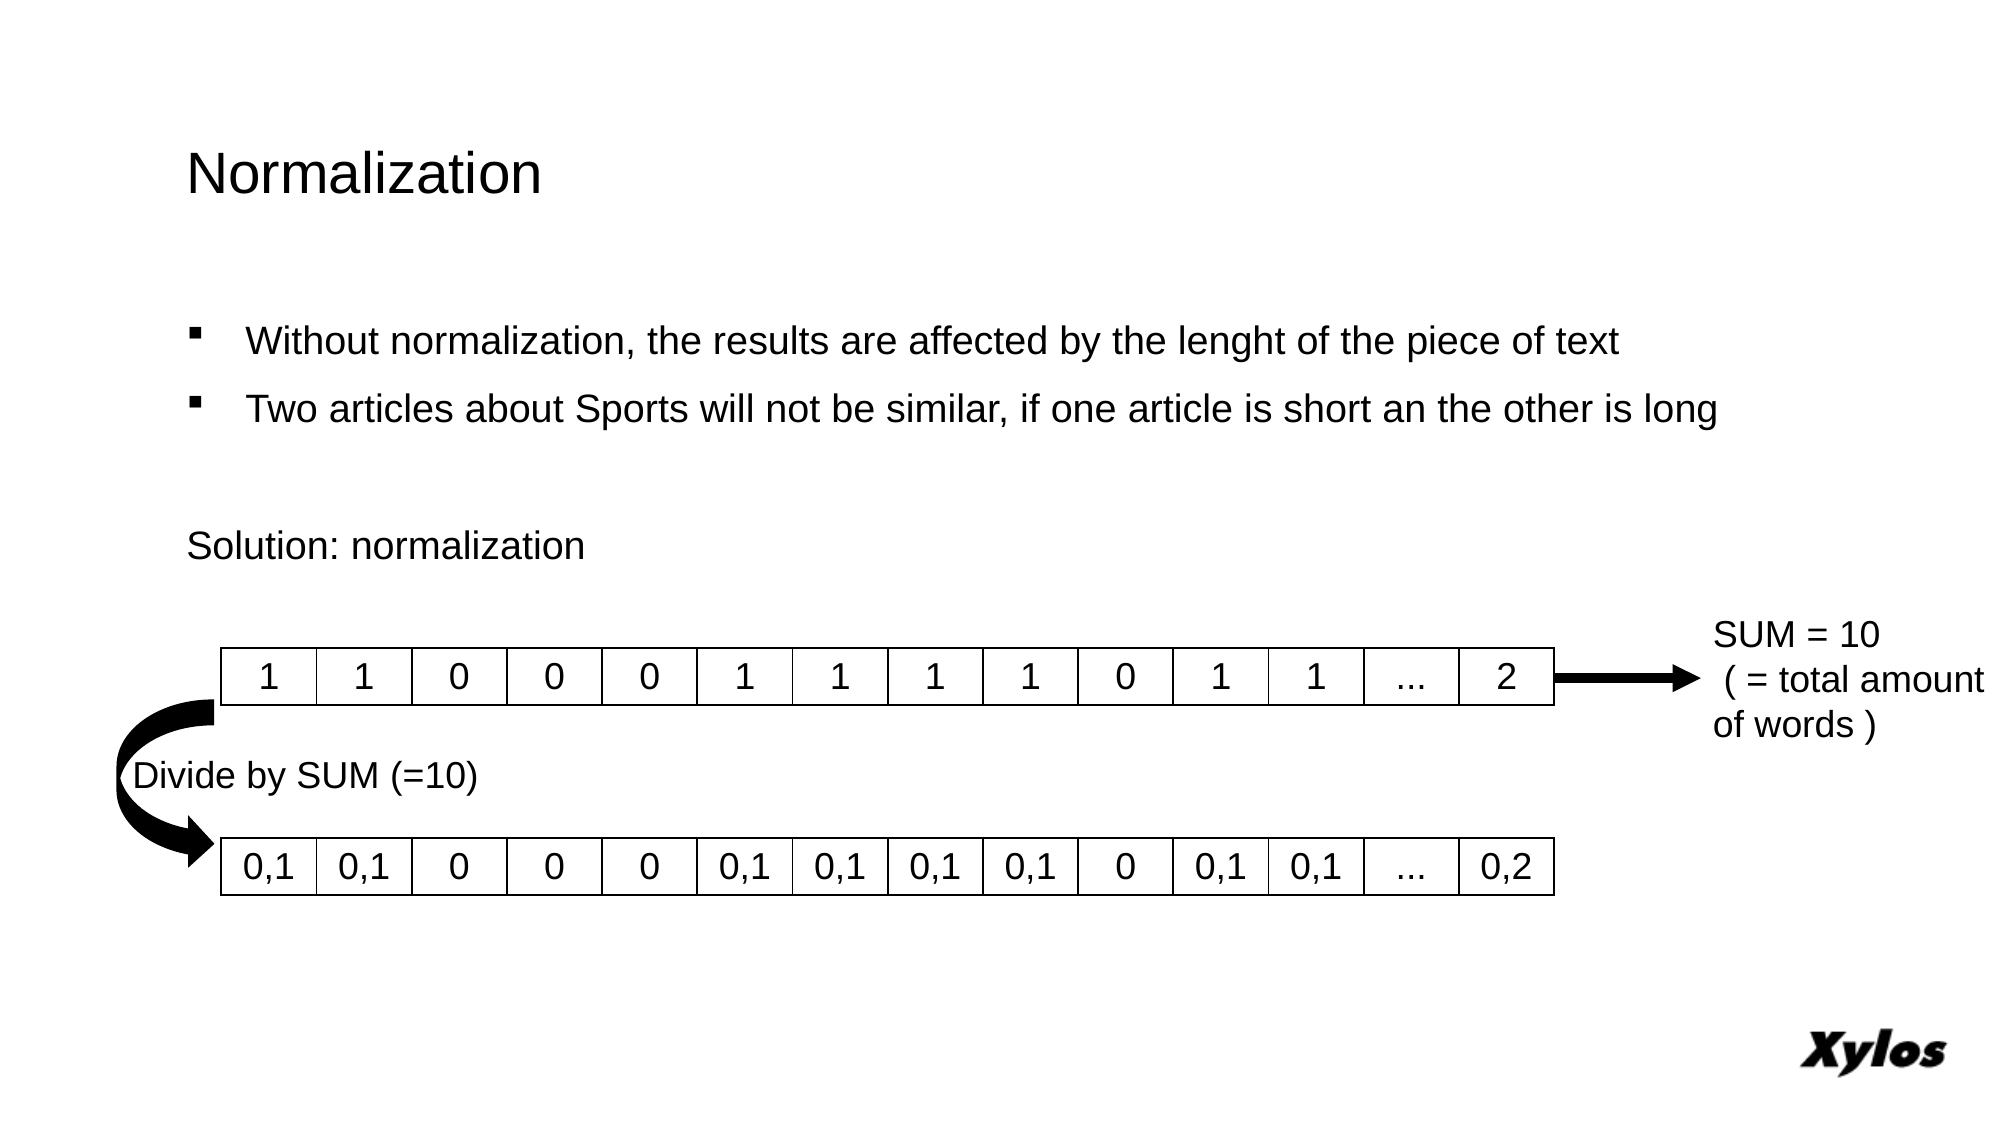

# Normalization
Without normalization, the results are affected by the lenght of the piece of text
Two articles about Sports will not be similar, if one article is short an the other is long

Solution: normalization

SUM = 10
 ( = total amount of words )
| 1 | 1 | 0 | 0 | 0 | 1 | 1 | 1 | 1 | 0 | 1 | 1 | ... | 2 |
| --- | --- | --- | --- | --- | --- | --- | --- | --- | --- | --- | --- | --- | --- |

Divide by SUM (=10)
| 0,1 | 0,1 | 0 | 0 | 0 | 0,1 | 0,1 | 0,1 | 0,1 | 0 | 0,1 | 0,1 | ... | 0,2 |
| --- | --- | --- | --- | --- | --- | --- | --- | --- | --- | --- | --- | --- | --- |